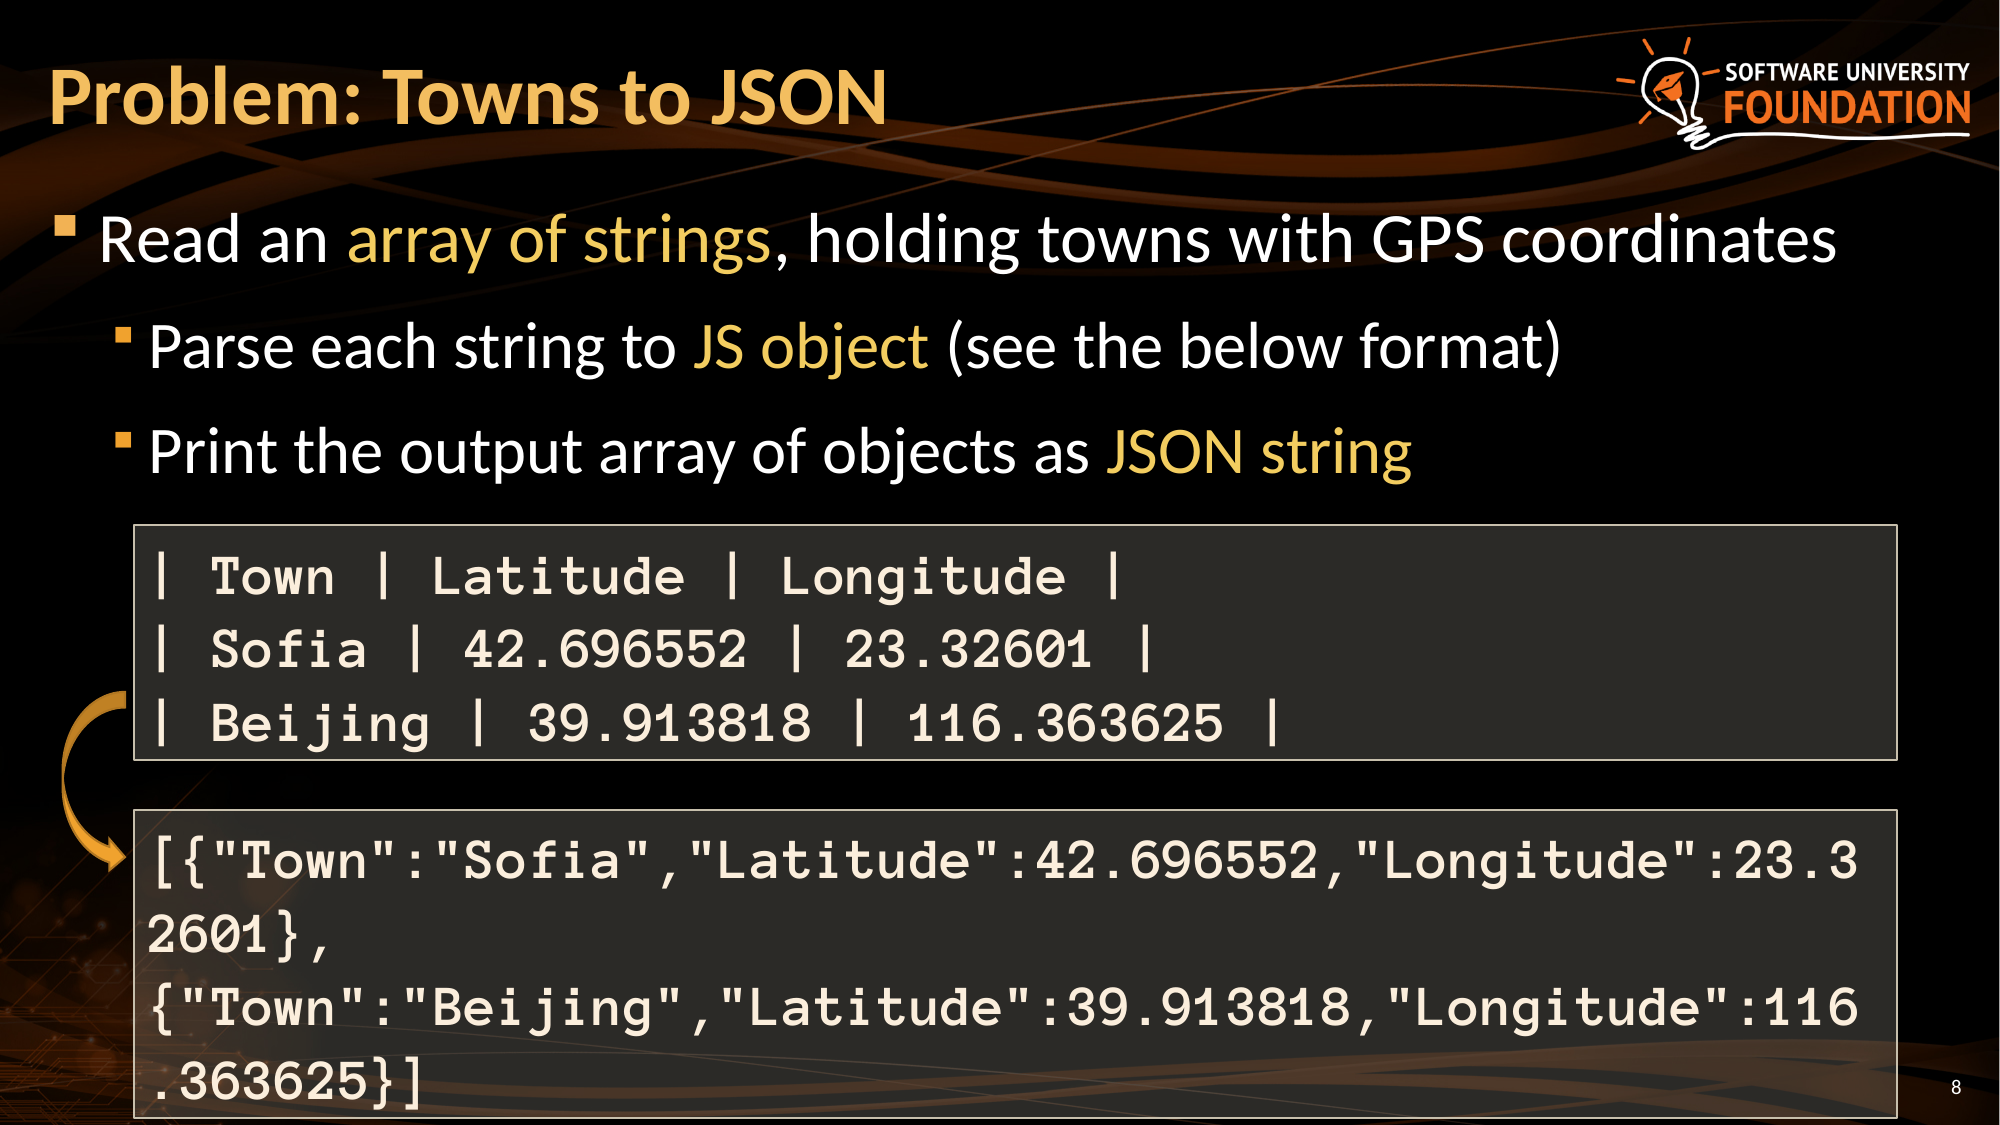

# Problem: Towns to JSON
Read an array of strings, holding towns with GPS coordinates
Parse each string to JS object (see the below format)
Print the output array of objects as JSON string
| Town | Latitude | Longitude |
| Sofia | 42.696552 | 23.32601 |
| Beijing | 39.913818 | 116.363625 |

[{"Town":"Sofia","Latitude":42.696552,"Longitude":23.32601},{"Town":"Beijing","Latitude":39.913818,"Longitude":116.363625}]
8